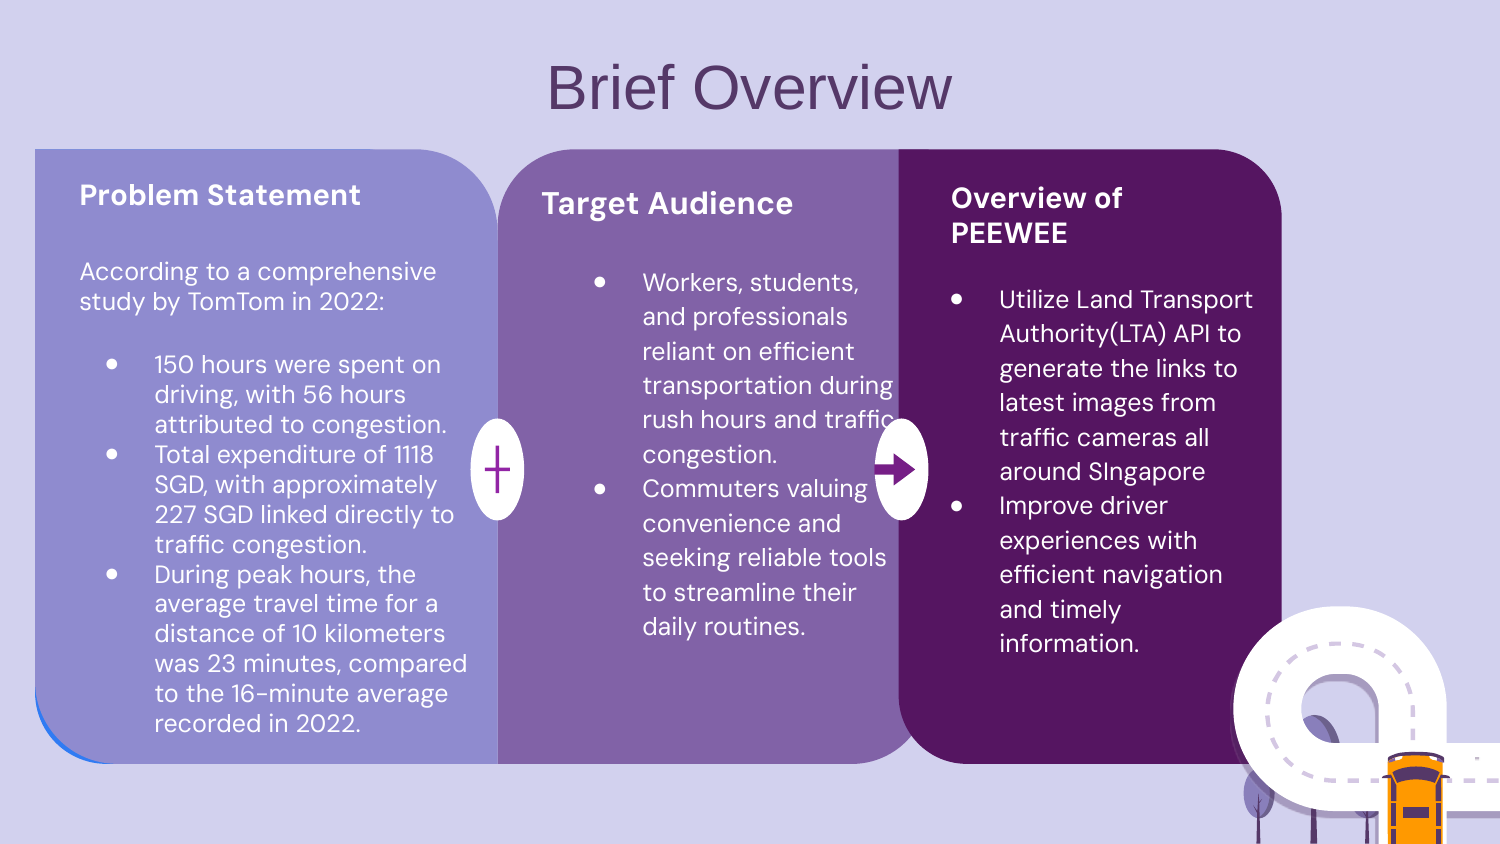

# Brief Overview

Problem Statement
According to a comprehensive study by TomTom in 2022:
150 hours were spent on driving, with 56 hours attributed to congestion.
Total expenditure of 1118 SGD, with approximately 227 SGD linked directly to traffic congestion.
During peak hours, the average travel time for a distance of 10 kilometers was 23 minutes, compared to the 16-minute average recorded in 2022.

Target Audience
Workers, students, and professionals reliant on efficient transportation during rush hours and traffic congestion.
Commuters valuing convenience and seeking reliable tools to streamline their daily routines.

Overview of PEEWEE
Utilize Land Transport Authority(LTA) API to generate the links to latest images from traffic cameras all around SIngapore
Improve driver experiences with efficient navigation and timely information.

Vestibulum congue tempus
Lorem ipsum dolor sit amet, consectetur adipiscing elit, sed do eiusmod tempor.